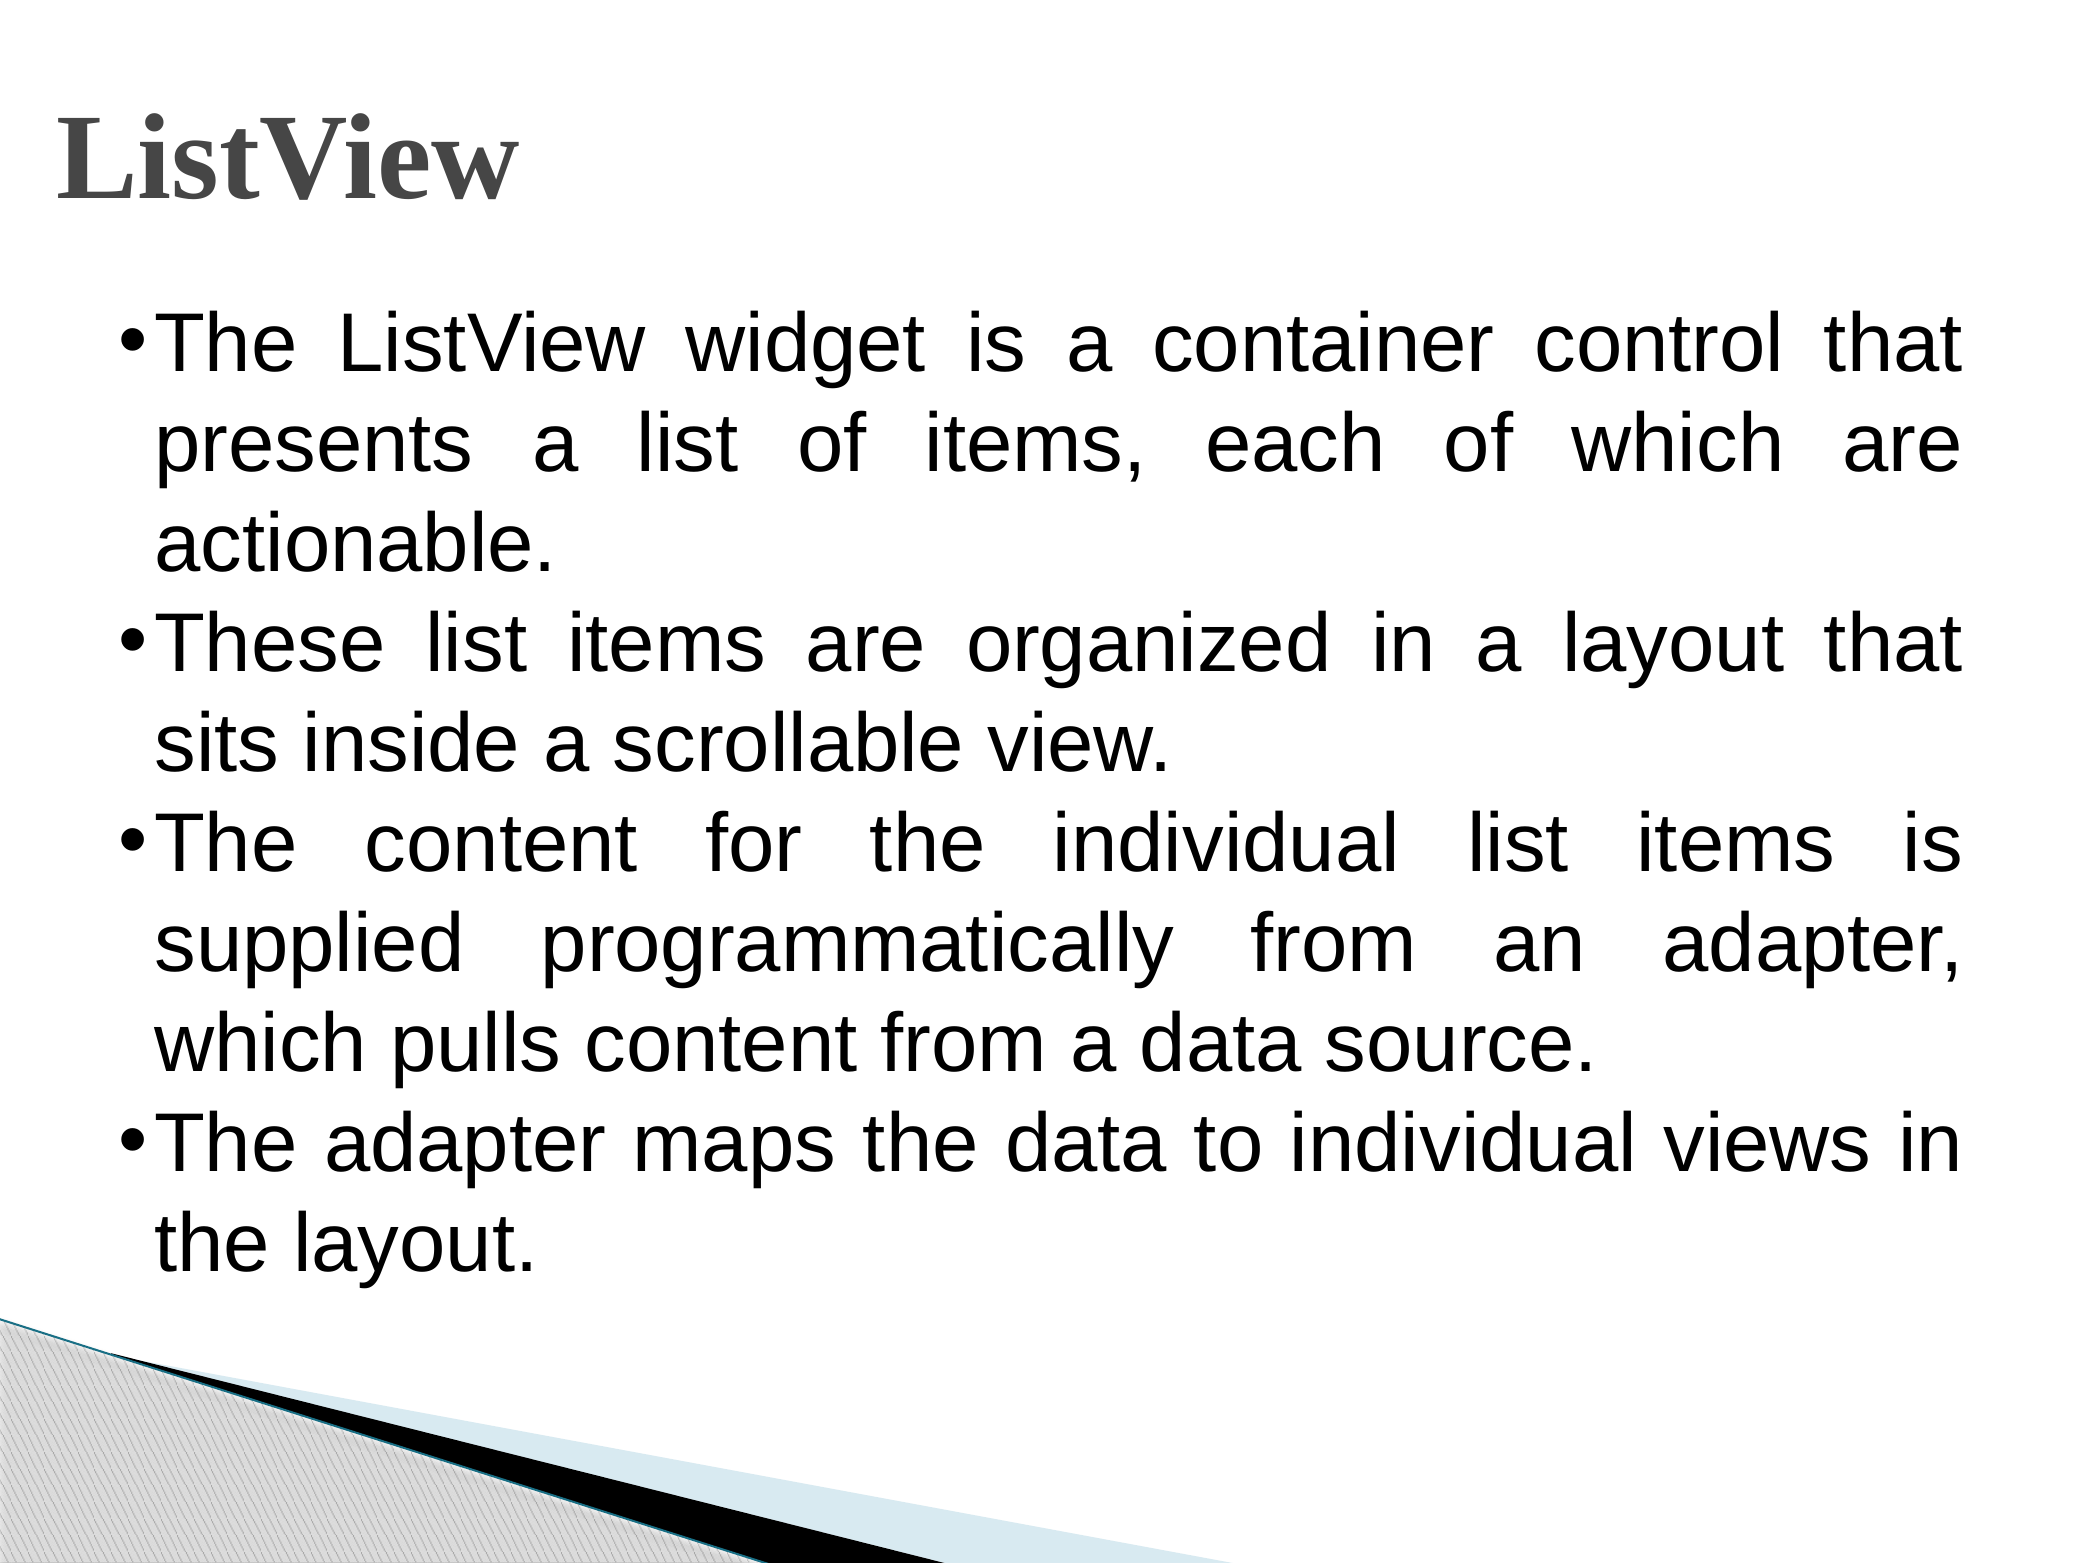

ListView
The ListView widget is a container control that presents a list of items, each of which are actionable.
These list items are organized in a layout that sits inside a scrollable view.
The content for the individual list items is supplied programmatically from an adapter, which pulls content from a data source.
The adapter maps the data to individual views in the layout.